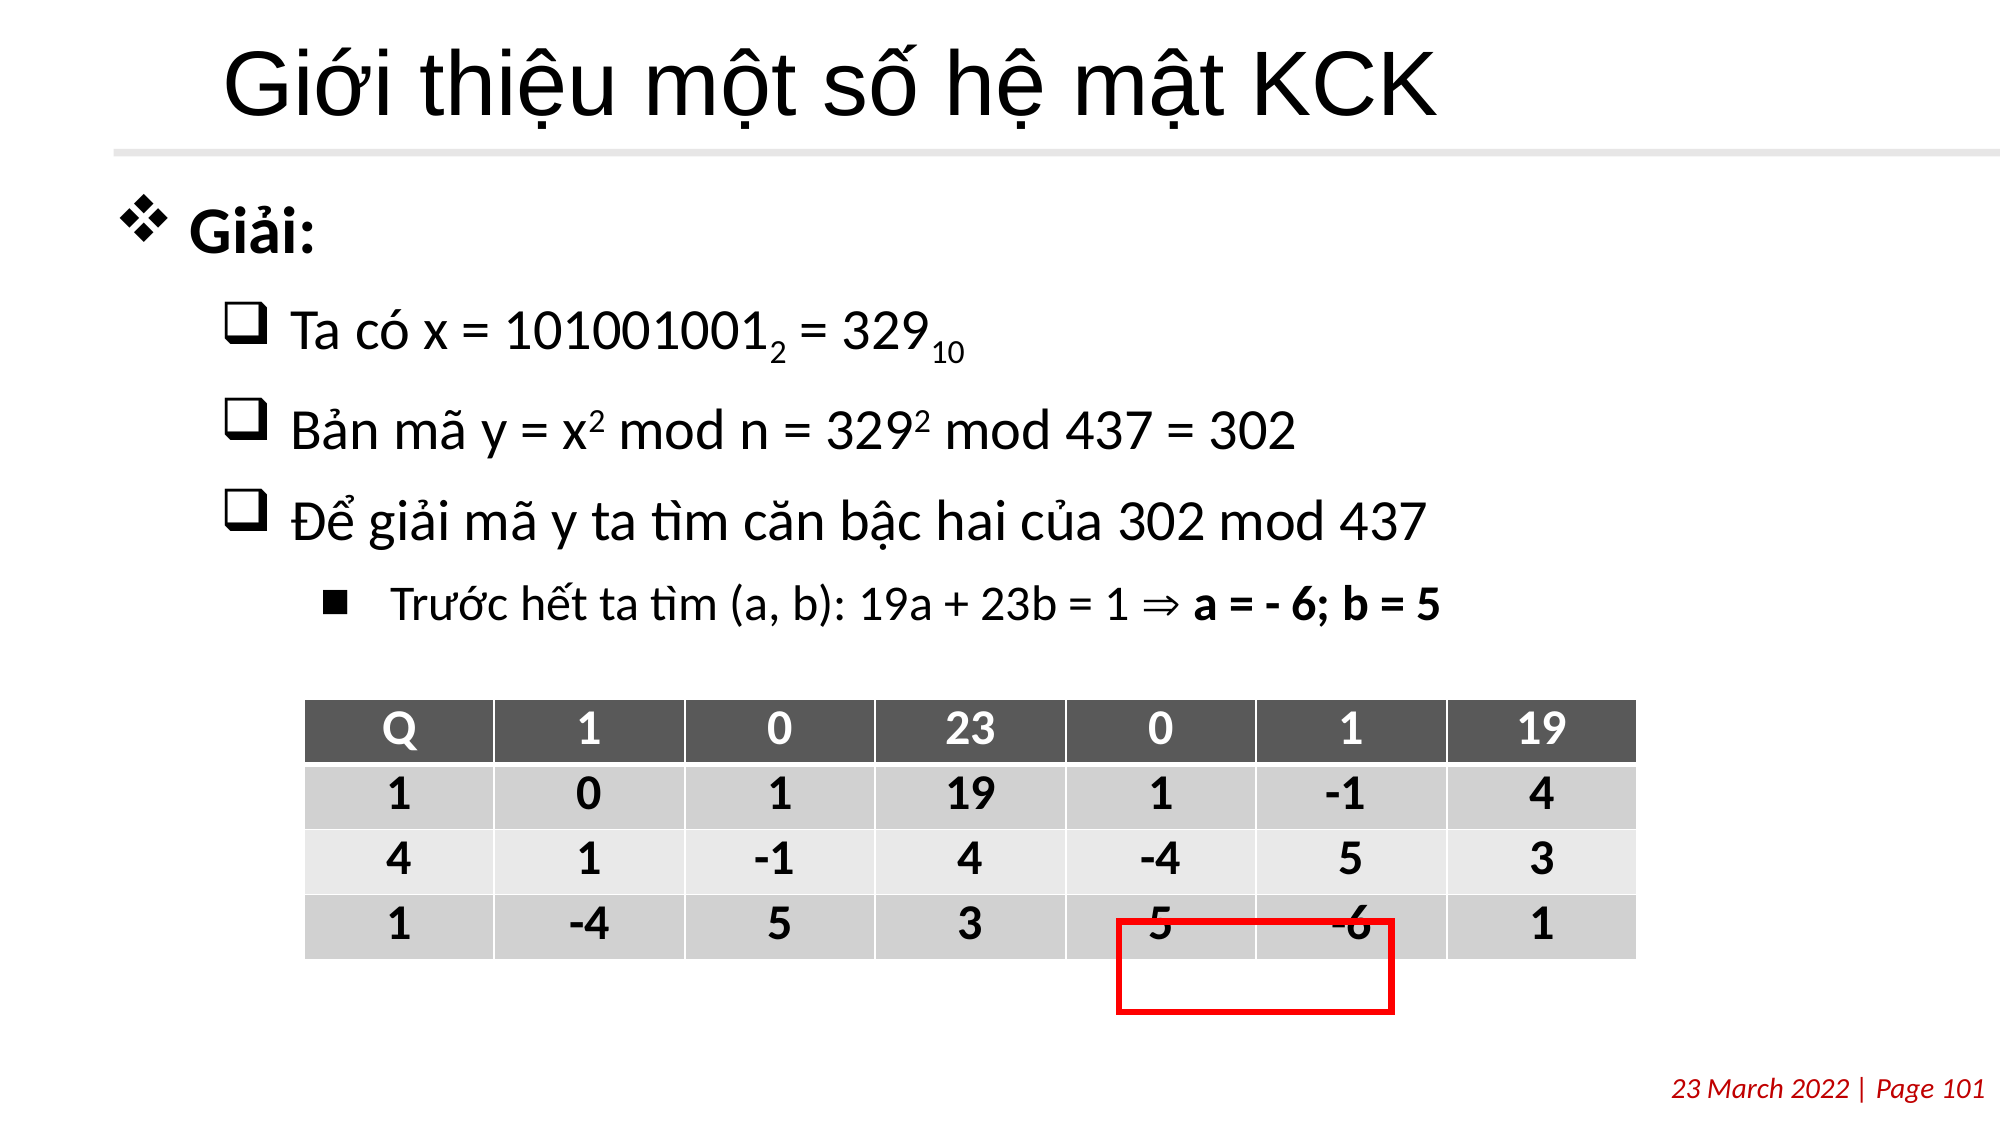

# Giới thiệu một số hệ mật KCK
Giải:
Ta có x = 1010010012 = 32910
Bản mã y = x2 mod n = 3292 mod 437 = 302
Để giải mã y ta tìm căn bậc hai của 302 mod 437
Trước hết ta tìm (a, b): 19a + 23b = 1 ⇒ a = - 6; b = 5
| Q | 1 | 0 | 23 | 0 | 1 | 19 |
| --- | --- | --- | --- | --- | --- | --- |
| 1 | 0 | 1 | 19 | 1 | -1 | 4 |
| 4 | 1 | -1 | 4 | -4 | 5 | 3 |
| 1 | -4 | 5 | 3 | 5 | -6 | 1 |